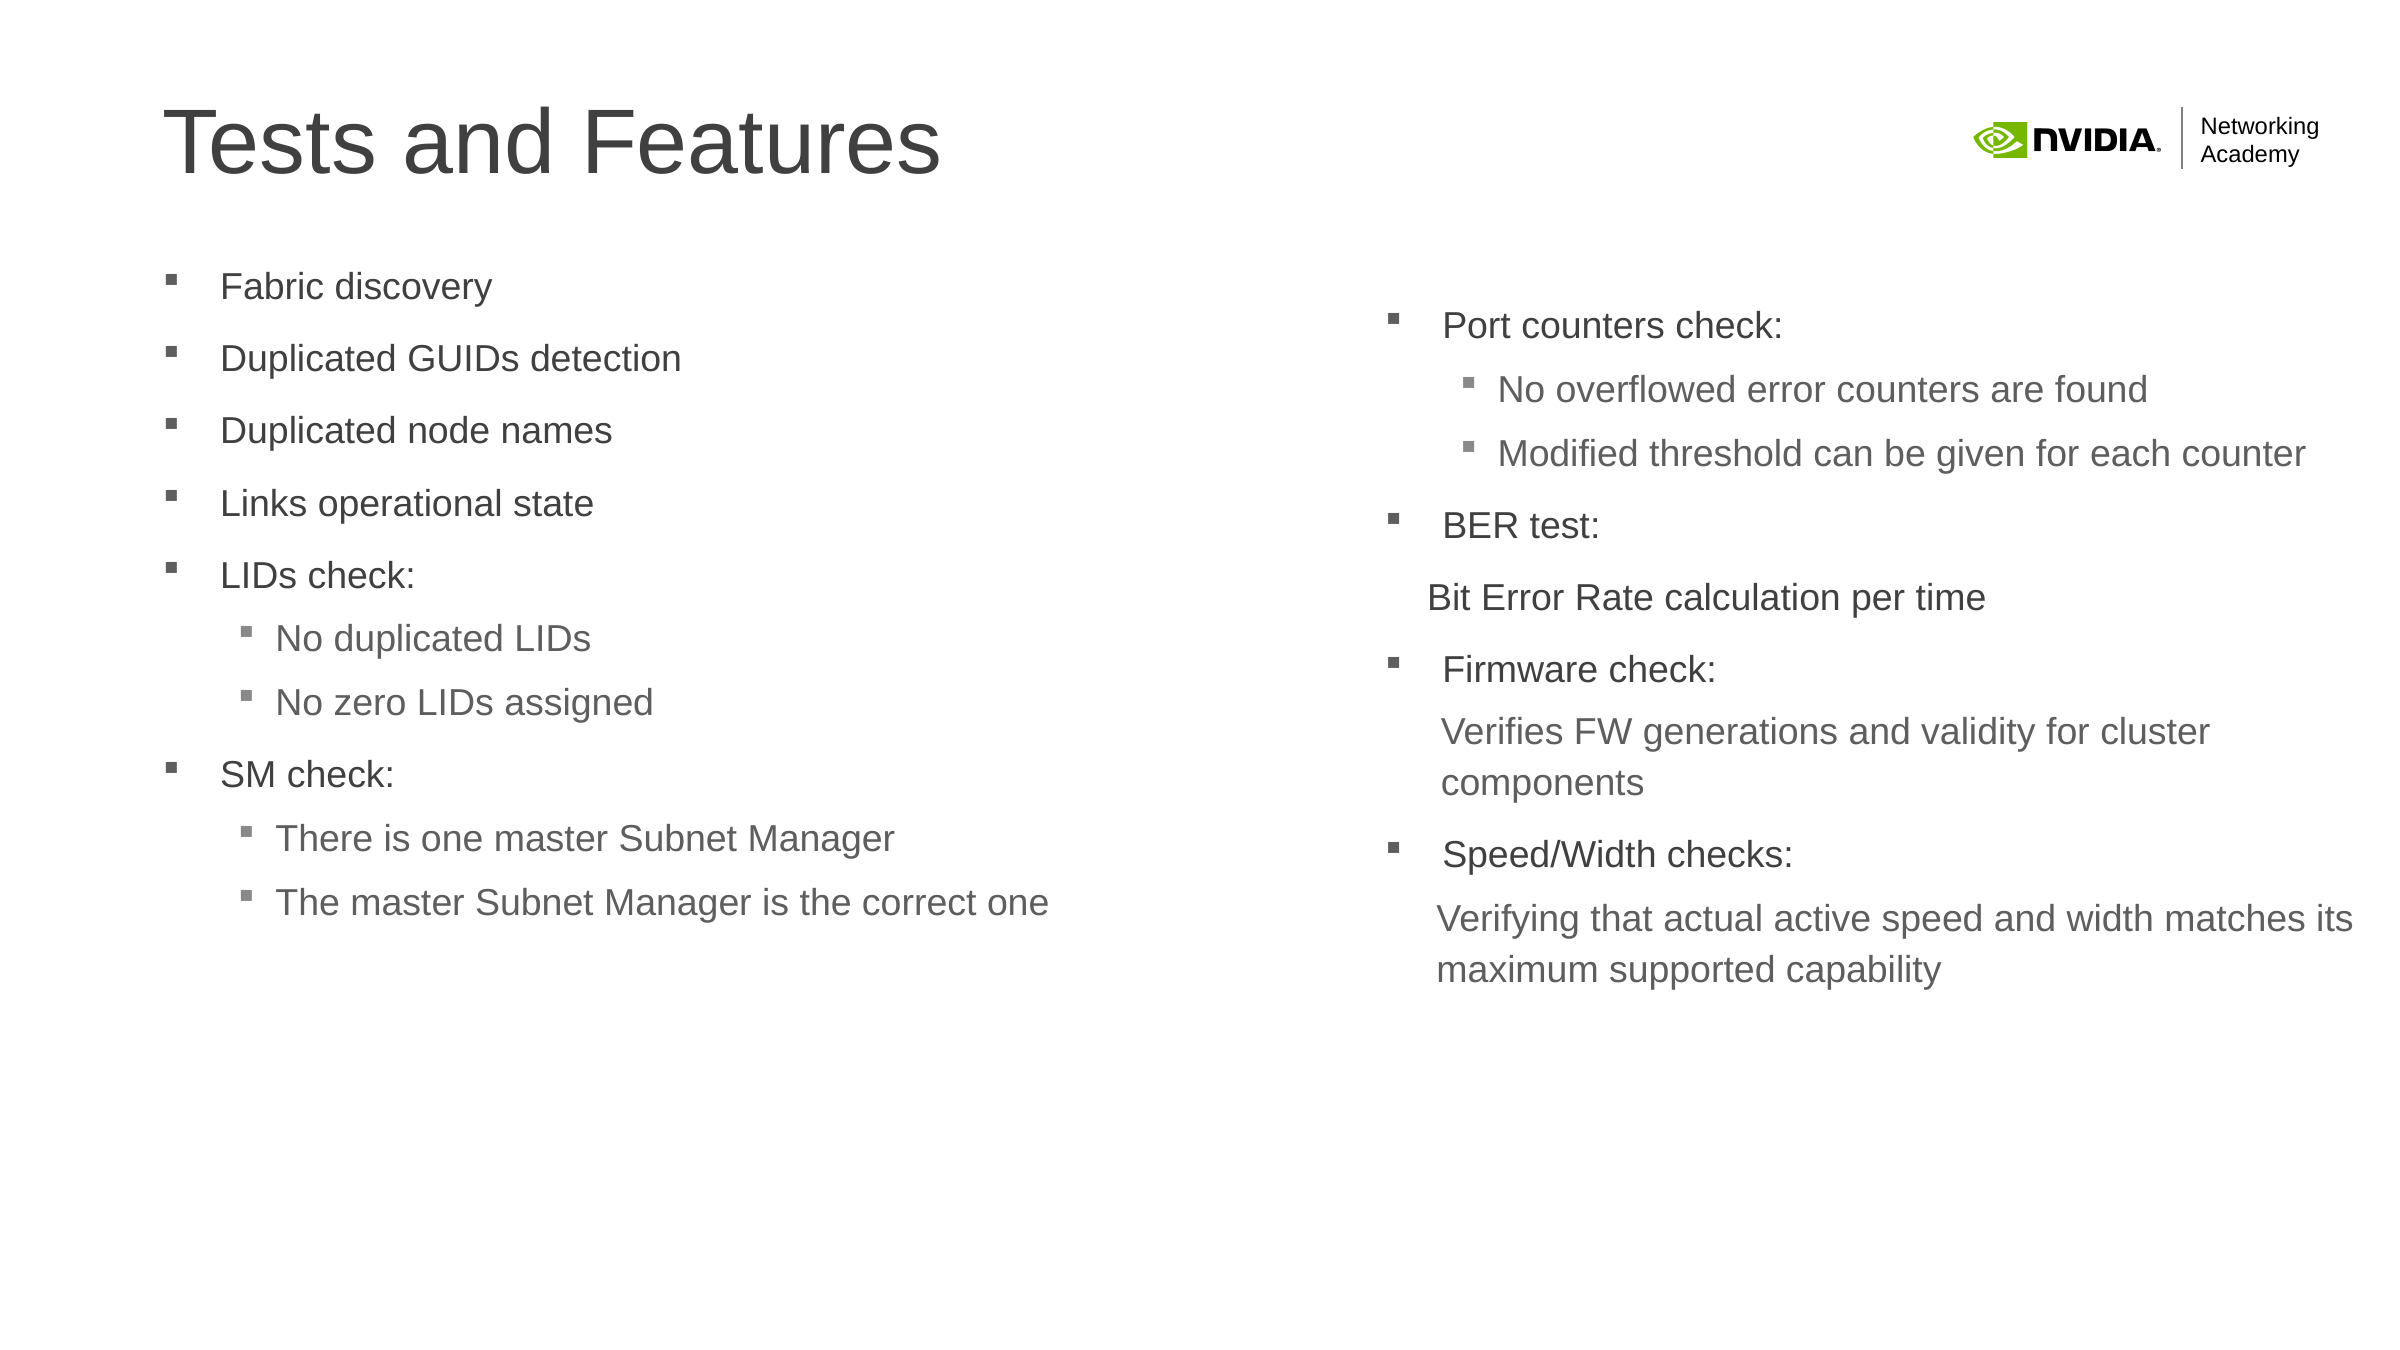

# Tests and Features
Fabric discovery
Duplicated GUIDs detection
Duplicated node names
Links operational state
LIDs check:
No duplicated LIDs
No zero LIDs assigned
SM check:
There is one master Subnet Manager
The master Subnet Manager is the correct one

Port counters check:
No overflowed error counters are found
Modified threshold can be given for each counter
BER test:
    Bit Error Rate calculation per time
Firmware check:
Verifies FW generations and validity for cluster components
Speed/Width checks:
Verifying that actual active speed and width matches its maximum supported capability